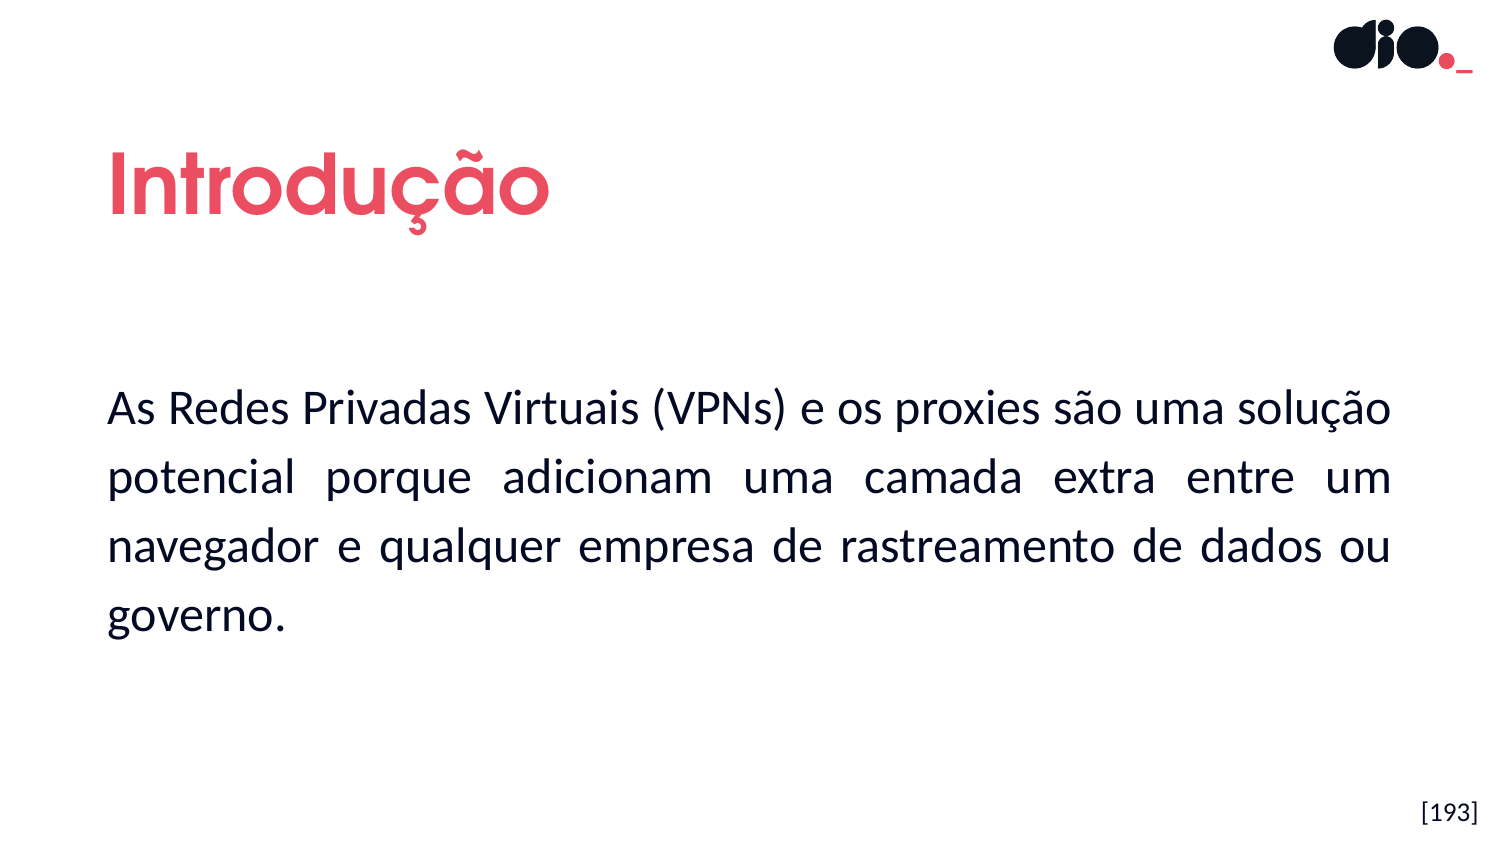

Introdução
As Redes Privadas Virtuais (VPNs) e os proxies são uma solução potencial porque adicionam uma camada extra entre um navegador e qualquer empresa de rastreamento de dados ou governo.
[193]